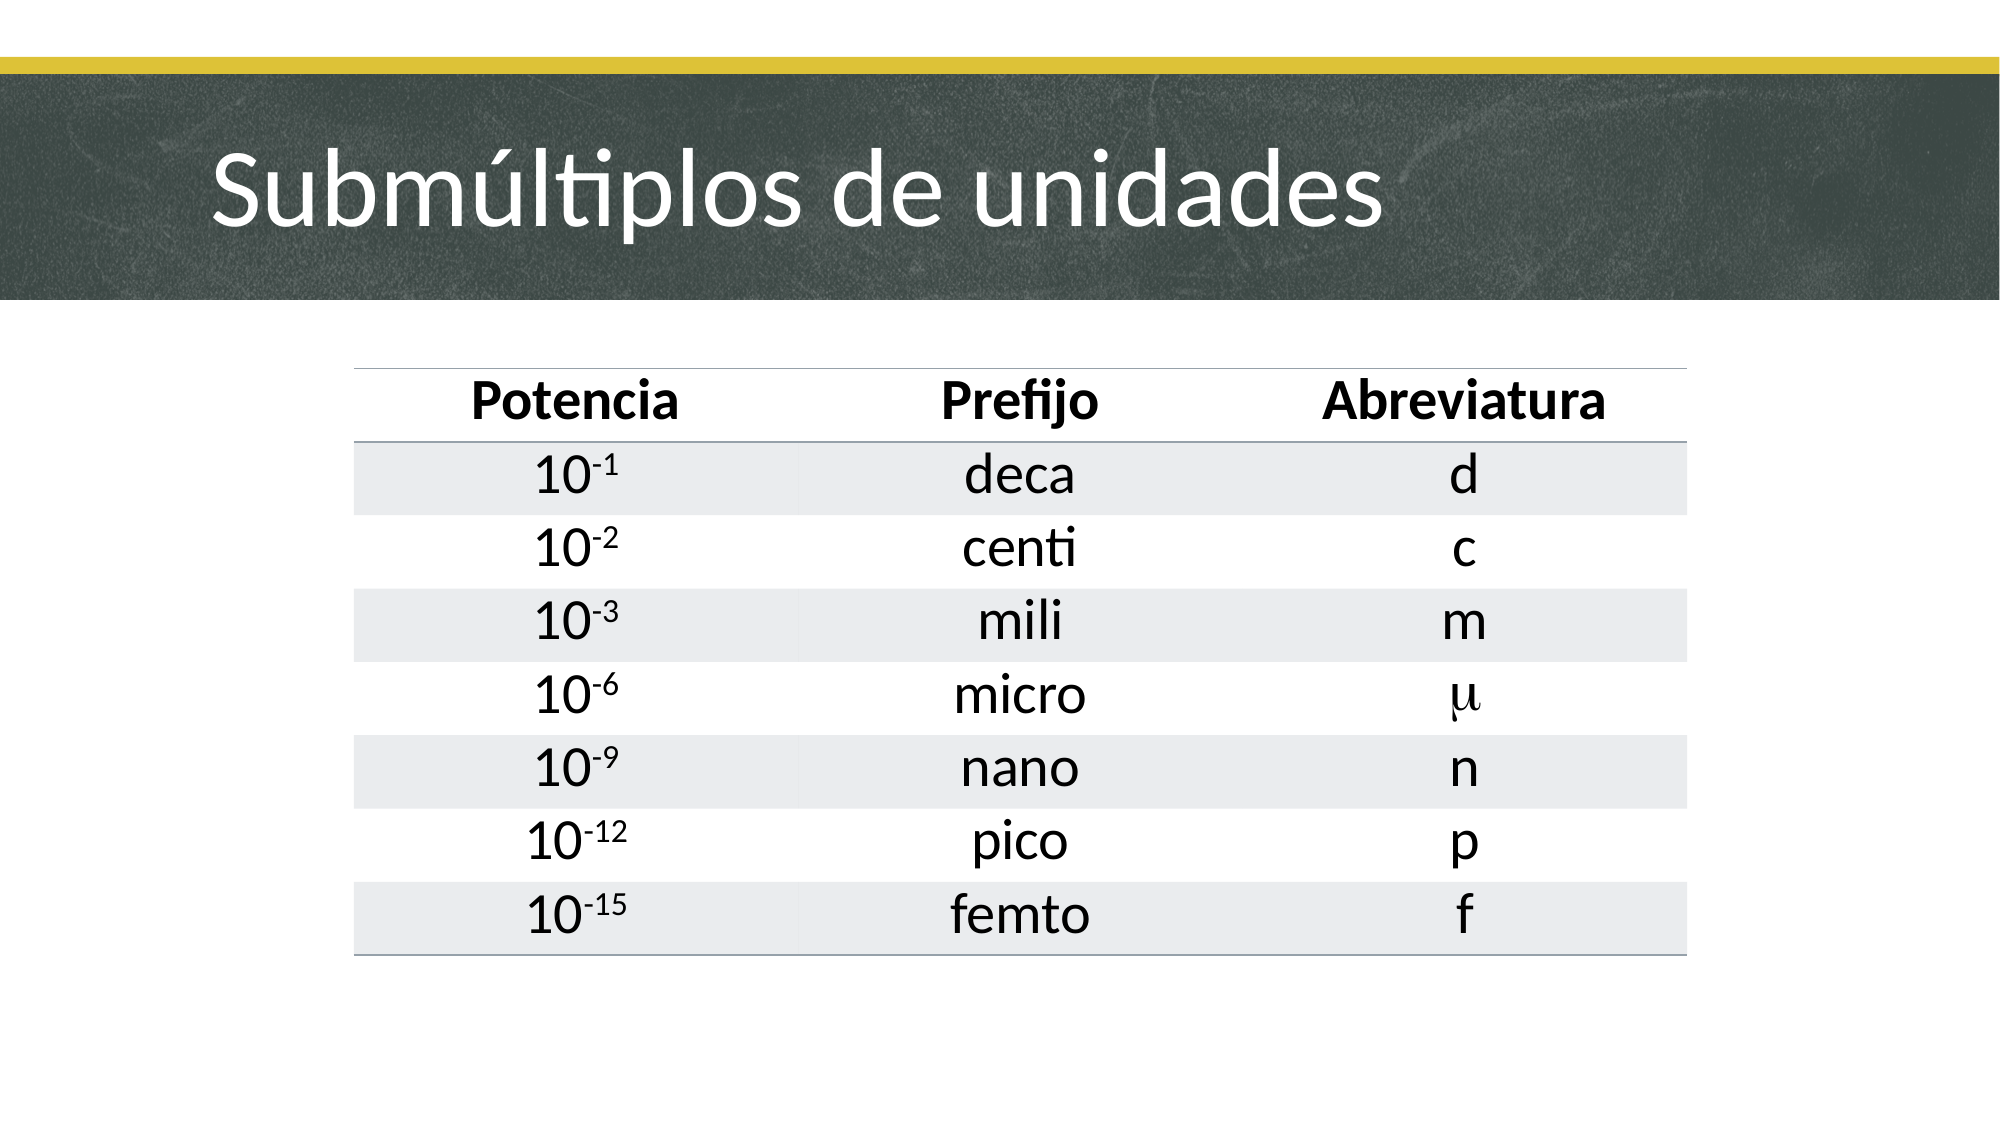

Submúltiplos de unidades
| Potencia | Prefijo | Abreviatura |
| --- | --- | --- |
| 10-1 | deca | d |
| 10-2 | centi | c |
| 10-3 | mili | m |
| 10-6 | micro | μ |
| 10-9 | nano | n |
| 10-12 | pico | p |
| 10-15 | femto | f |